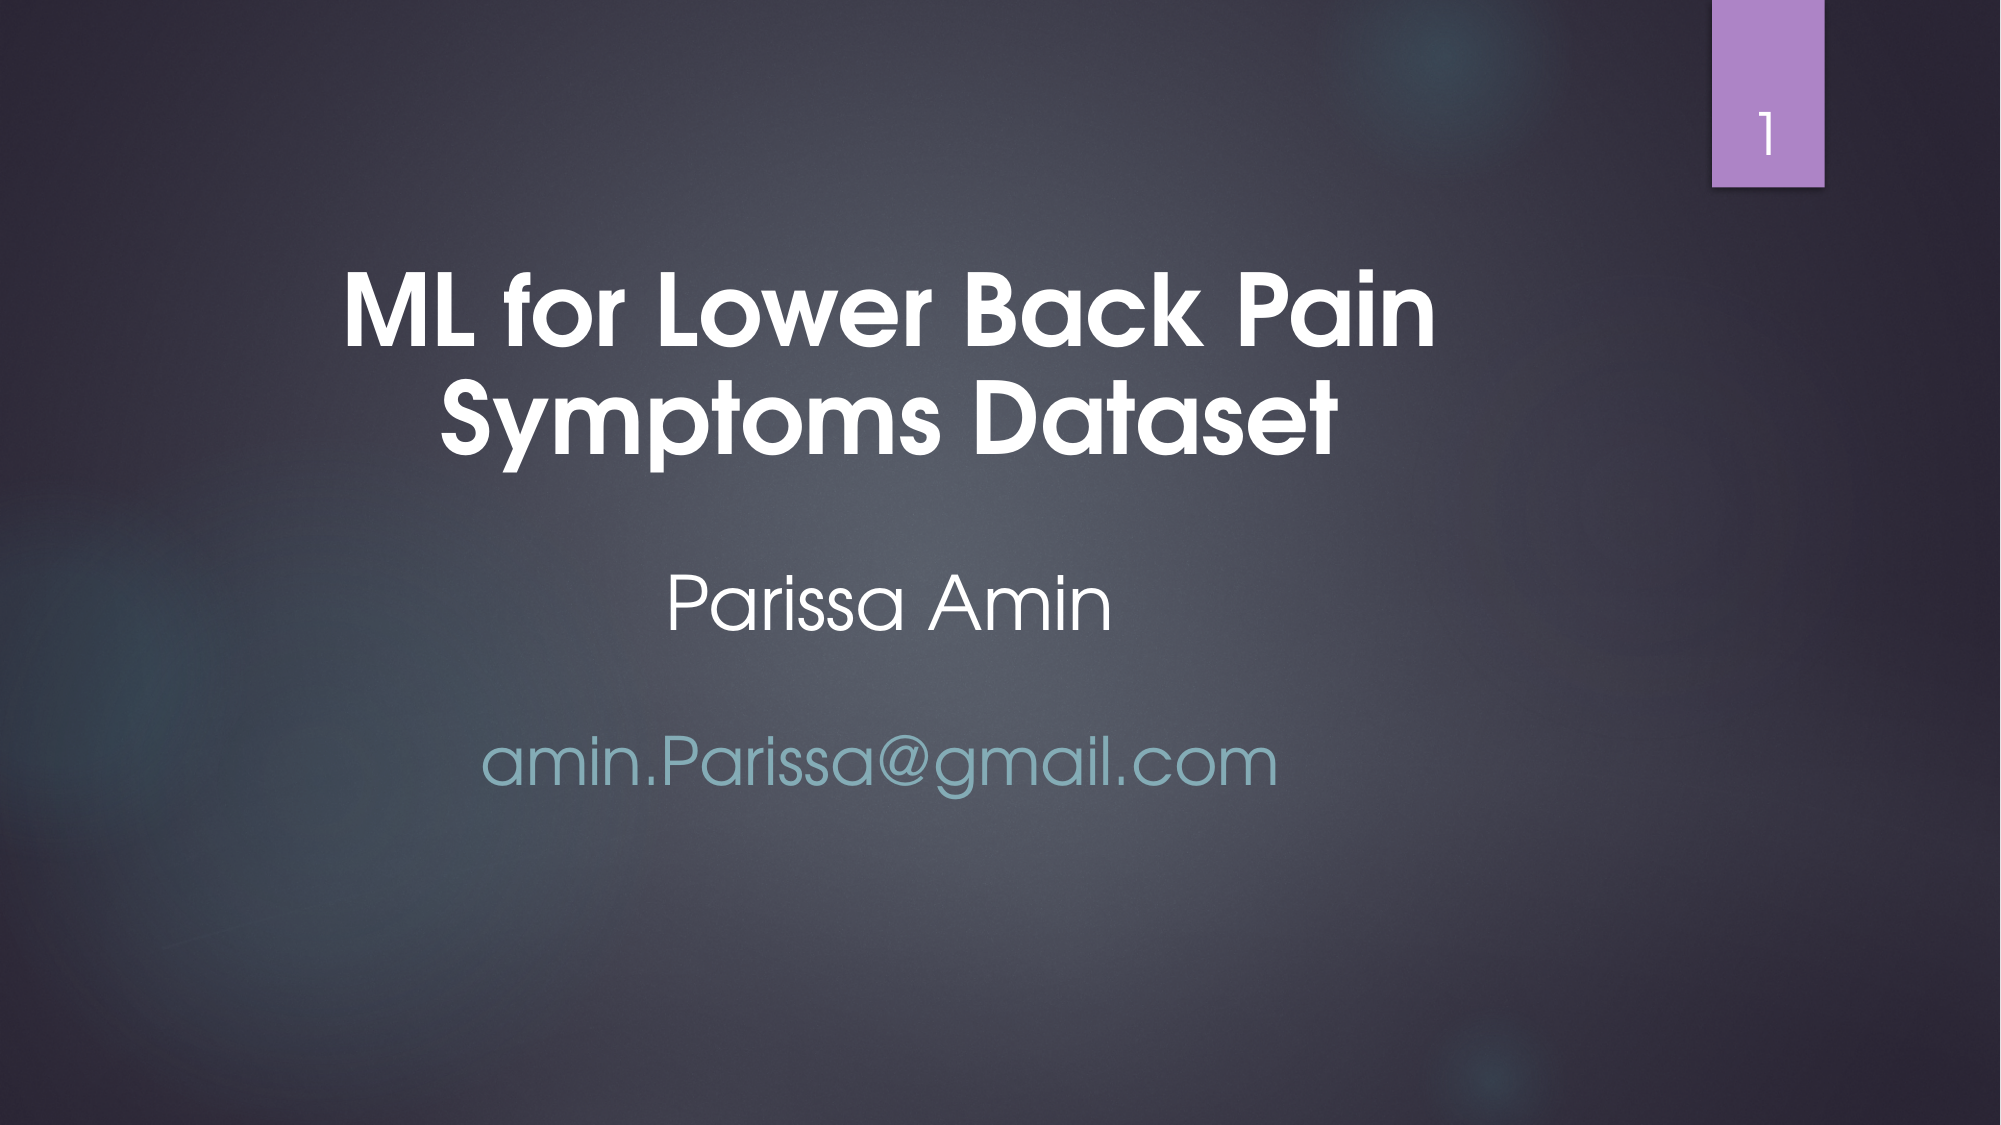

1
ML for Lower Back Pain Symptoms Dataset

Parissa Amin

amin.Parissa@gmail.com